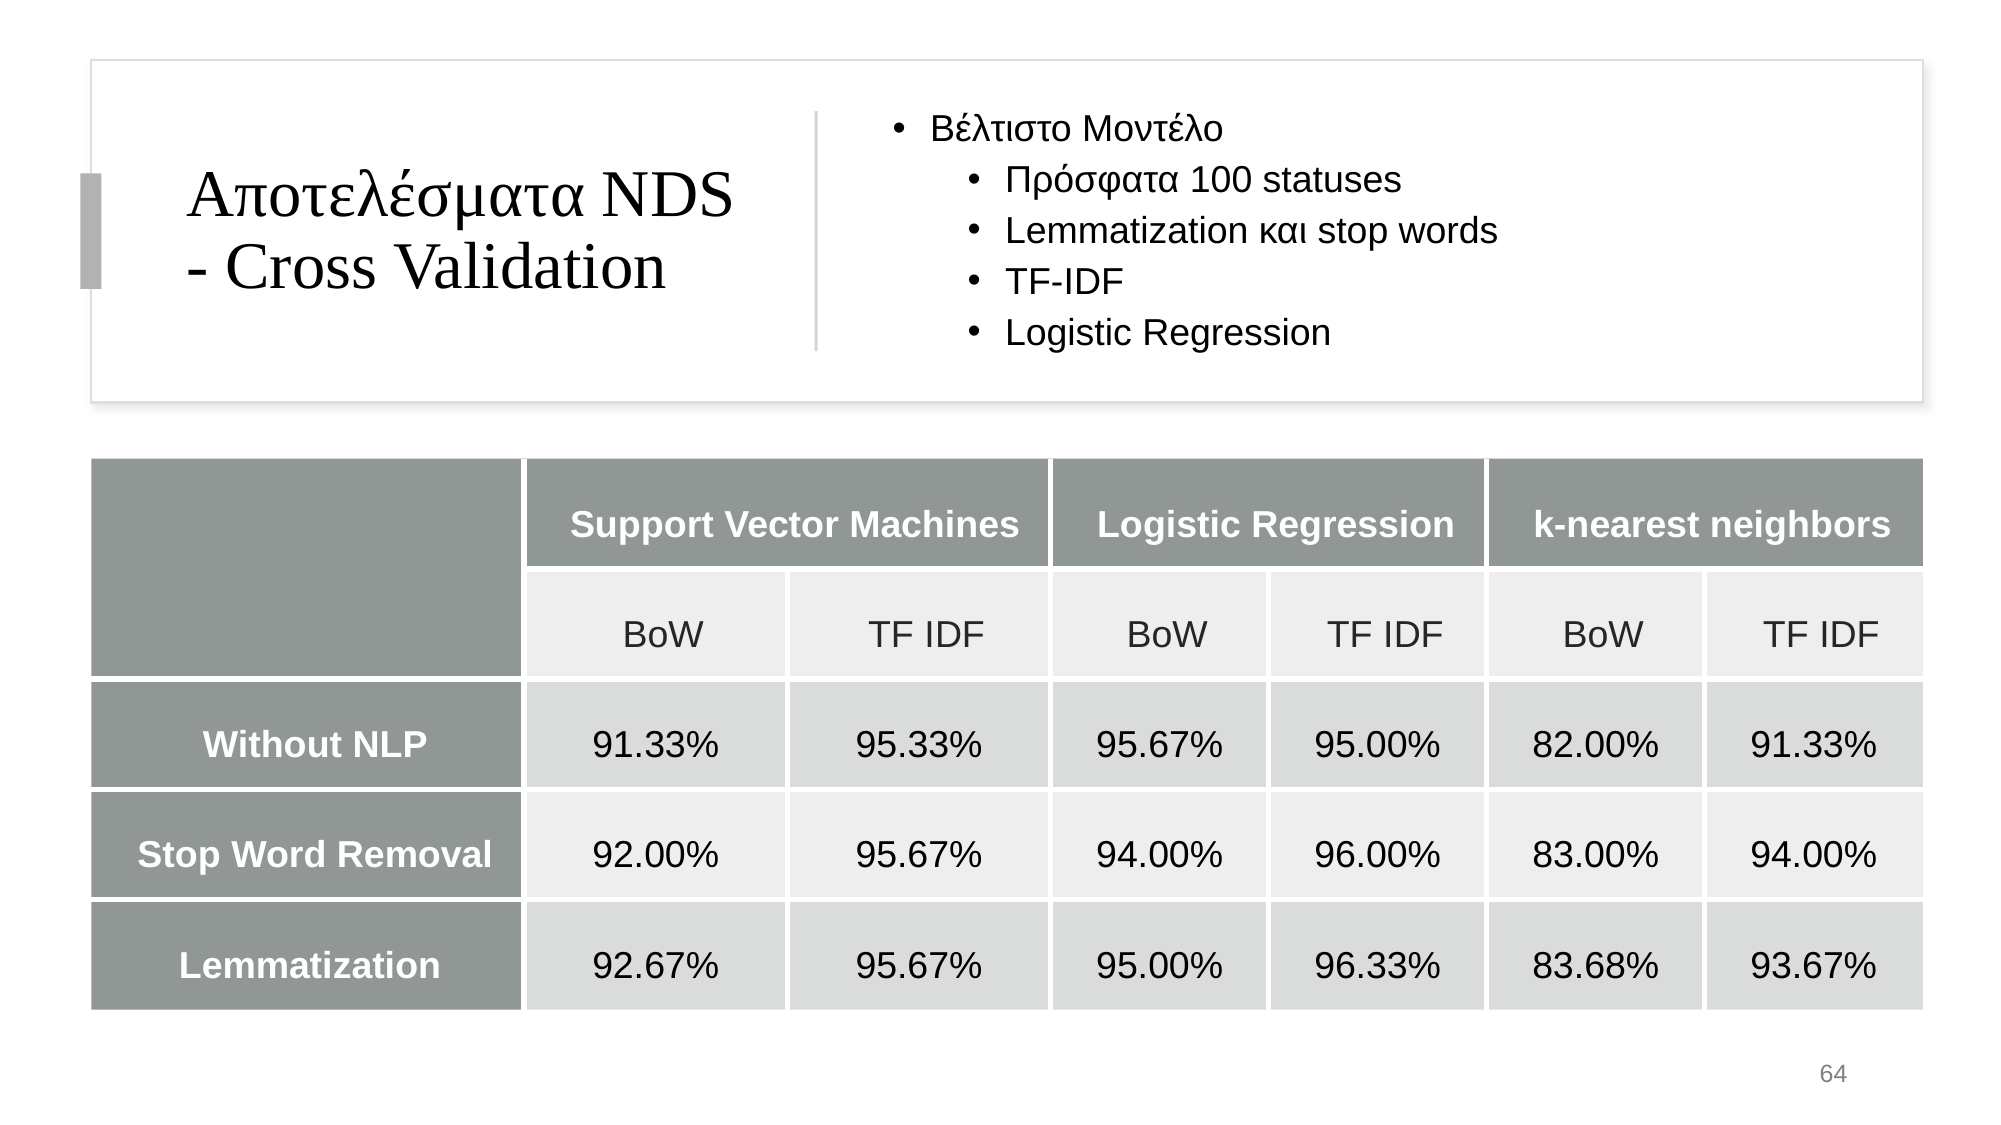

# Αποτελέσματα NDS - Cross Validation
Βέλτιστο Μοντέλο
Πρόσφατα 100 statuses
Lemmatization και stop words
TF-IDF
Logistic Regression

|  | Support Vector Machines |  | Logistic Regression |  | k-nearest neighbors |  |
| --- | --- | --- | --- | --- | --- | --- |
|  | BoW | TF IDF | BoW | TF IDF | BoW | TF IDF |
| Without NLP | 91.33% | 95.33% | 95.67% | 95.00% | 82.00% | 91.33% |
| Stop Word Removal | 92.00% | 95.67% | 94.00% | 96.00% | 83.00% | 94.00% |
| Lemmatization | 92.67% | 95.67% | 95.00% | 96.33% | 83.68% | 93.67% |
64